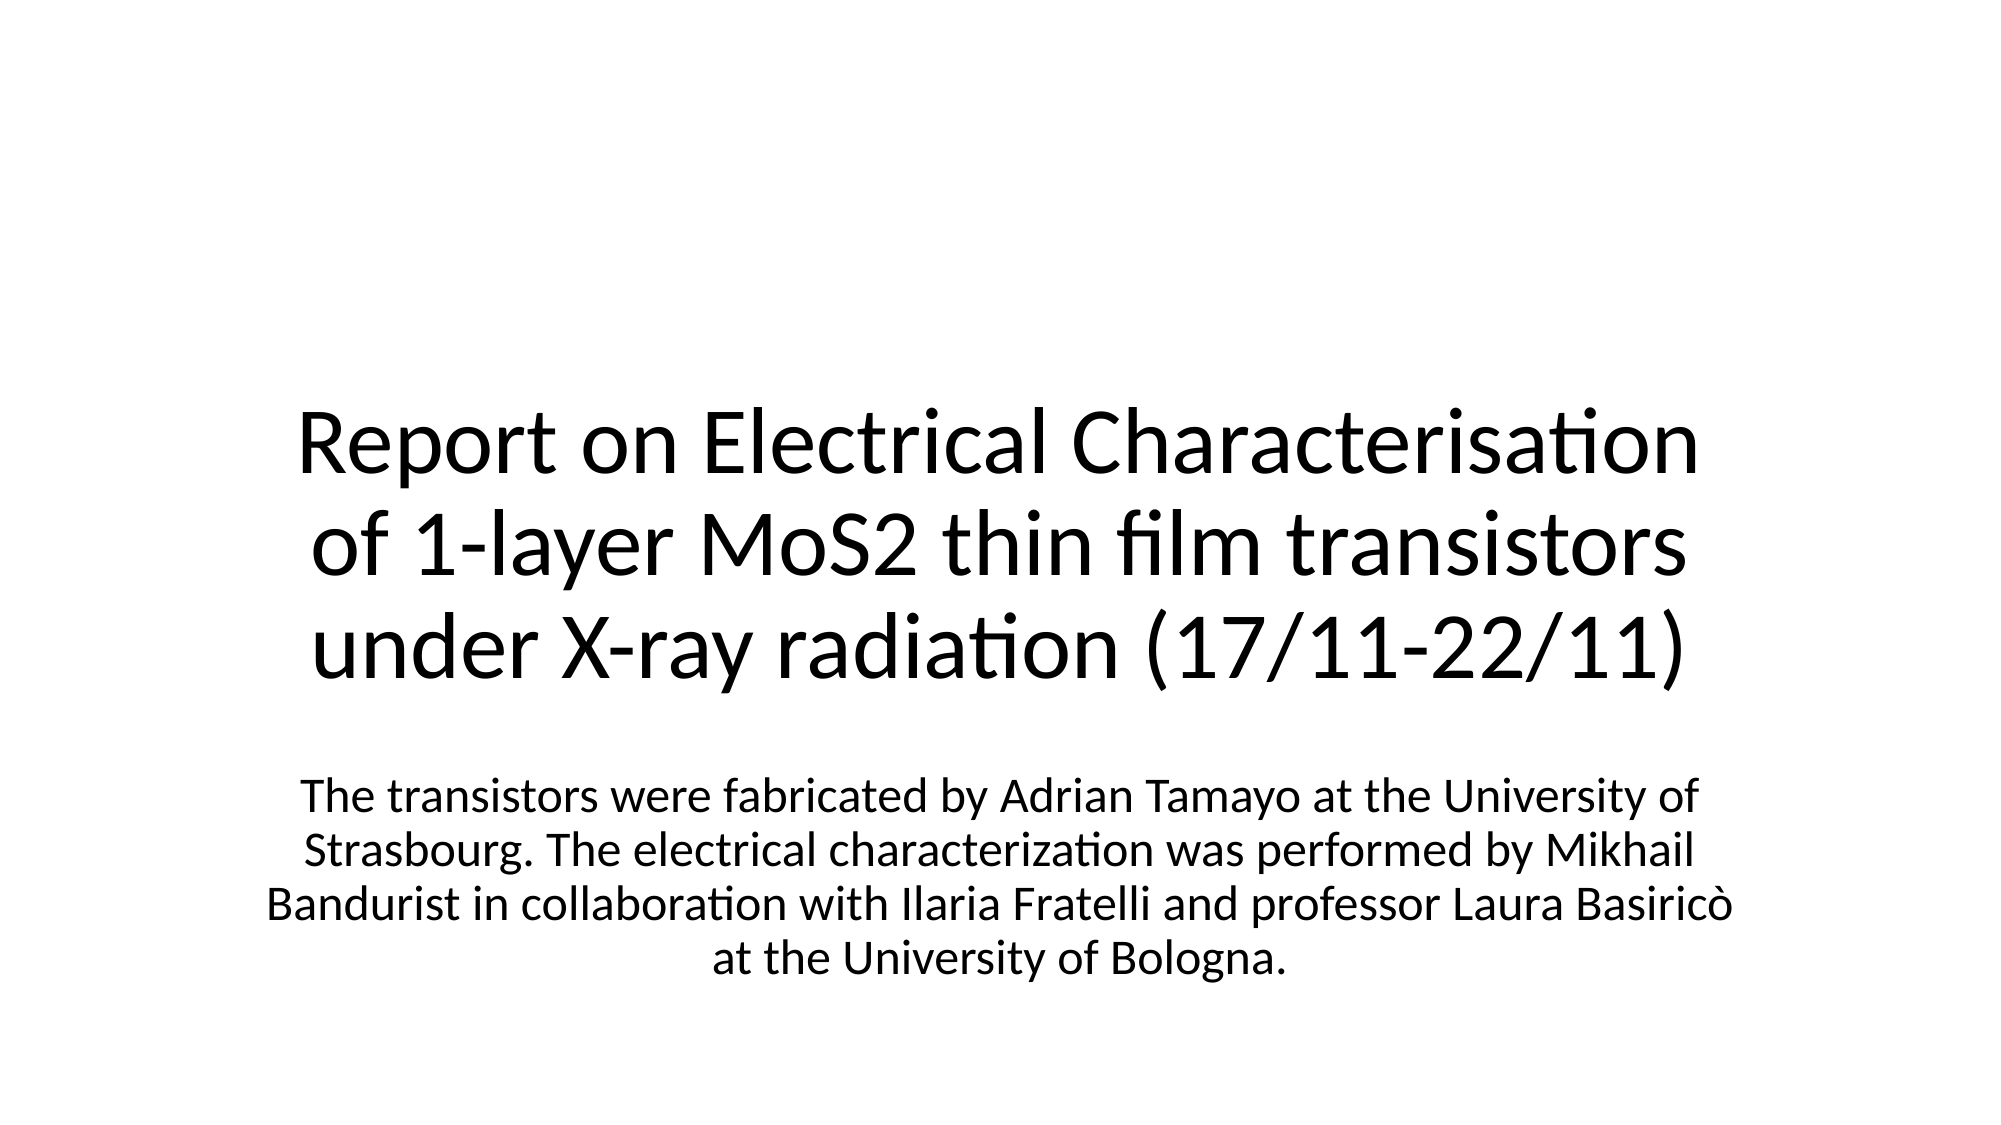

# Report on Electrical Characterisation of 1-layer MoS2 thin film transistors under X-ray radiation (17/11-22/11)
The transistors were fabricated by Adrian Tamayo at the University of Strasbourg. The electrical characterization was performed by Mikhail Bandurist in collaboration with Ilaria Fratelli and professor Laura Basiricò at the University of Bologna.